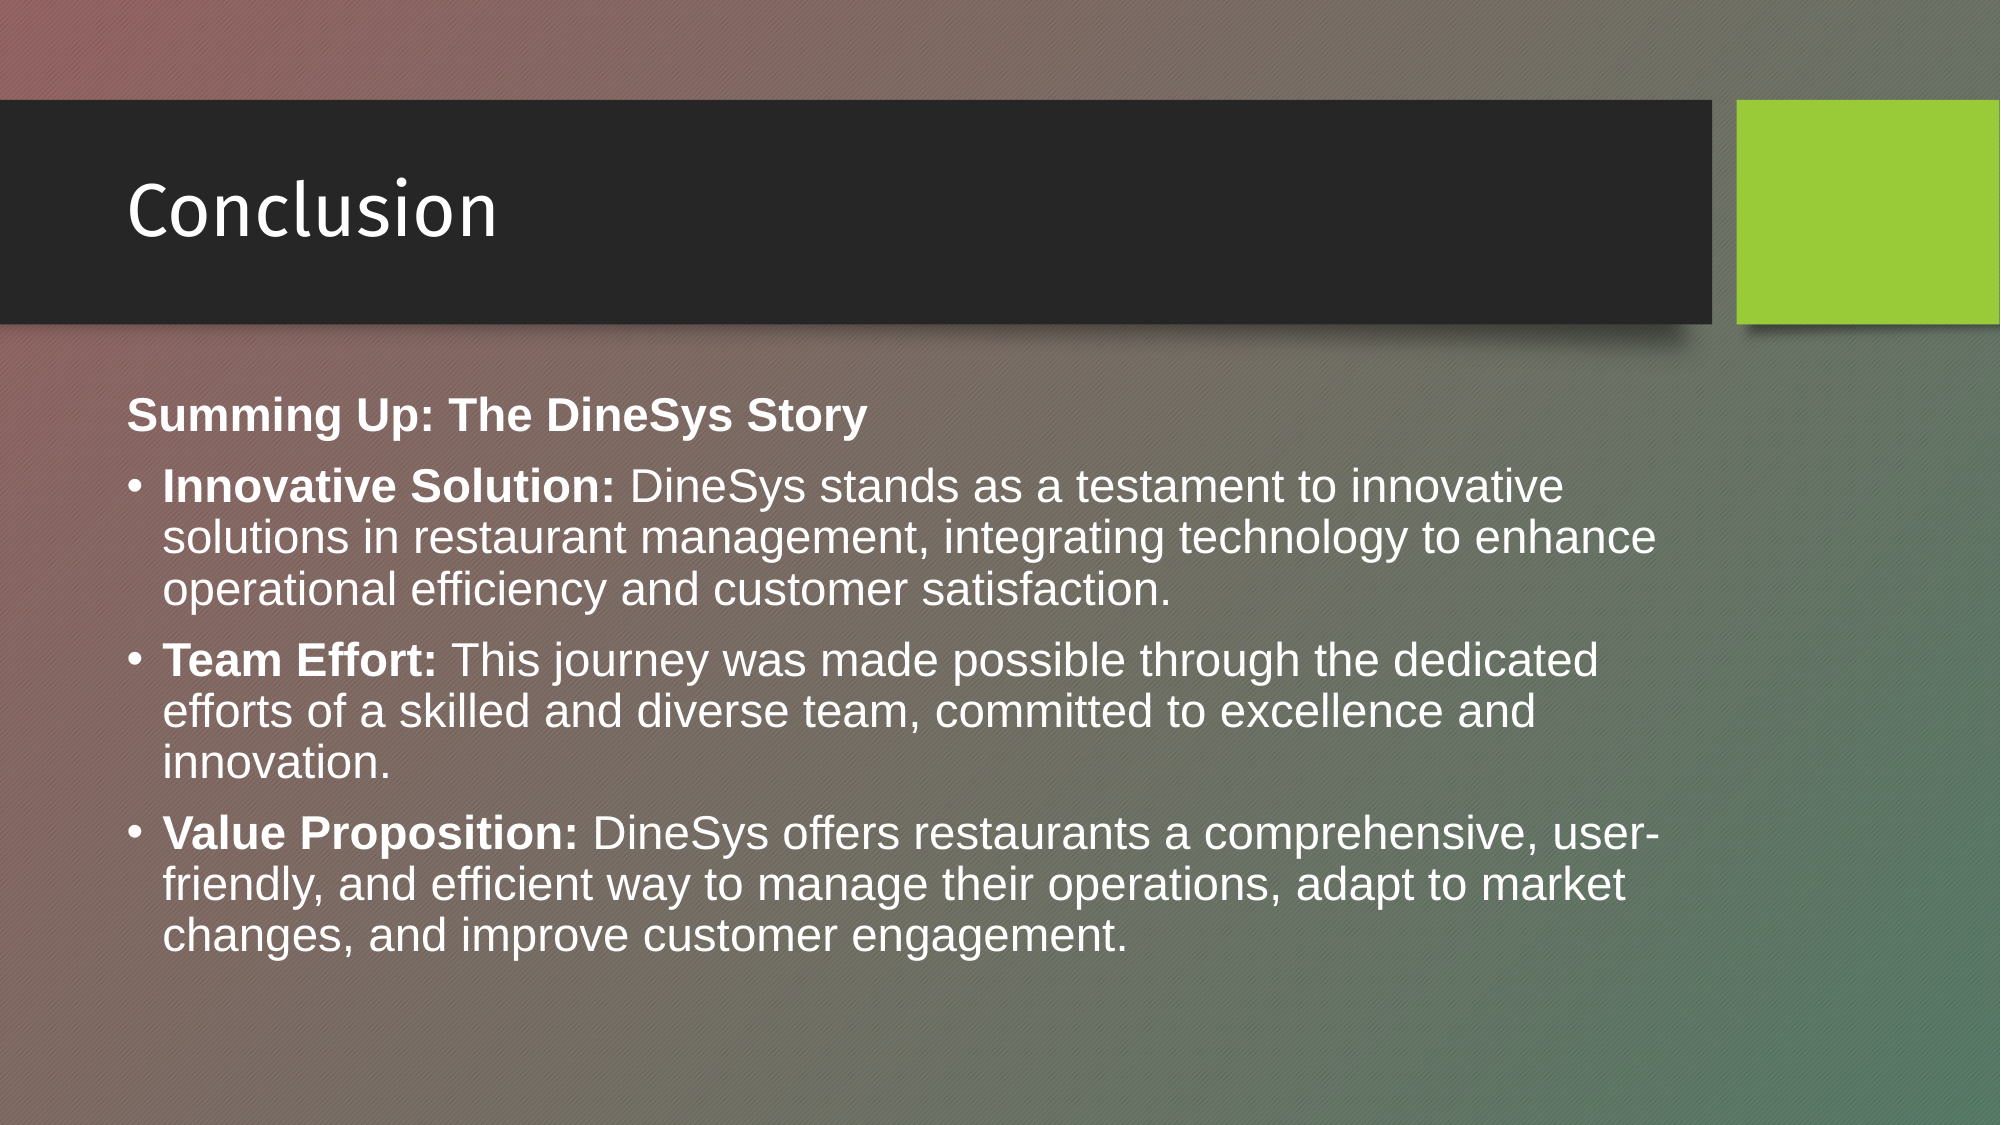

# Conclusion
Summing Up: The DineSys Story
Innovative Solution: DineSys stands as a testament to innovative solutions in restaurant management, integrating technology to enhance operational efficiency and customer satisfaction.
Team Effort: This journey was made possible through the dedicated efforts of a skilled and diverse team, committed to excellence and innovation.
Value Proposition: DineSys offers restaurants a comprehensive, user-friendly, and efficient way to manage their operations, adapt to market changes, and improve customer engagement.